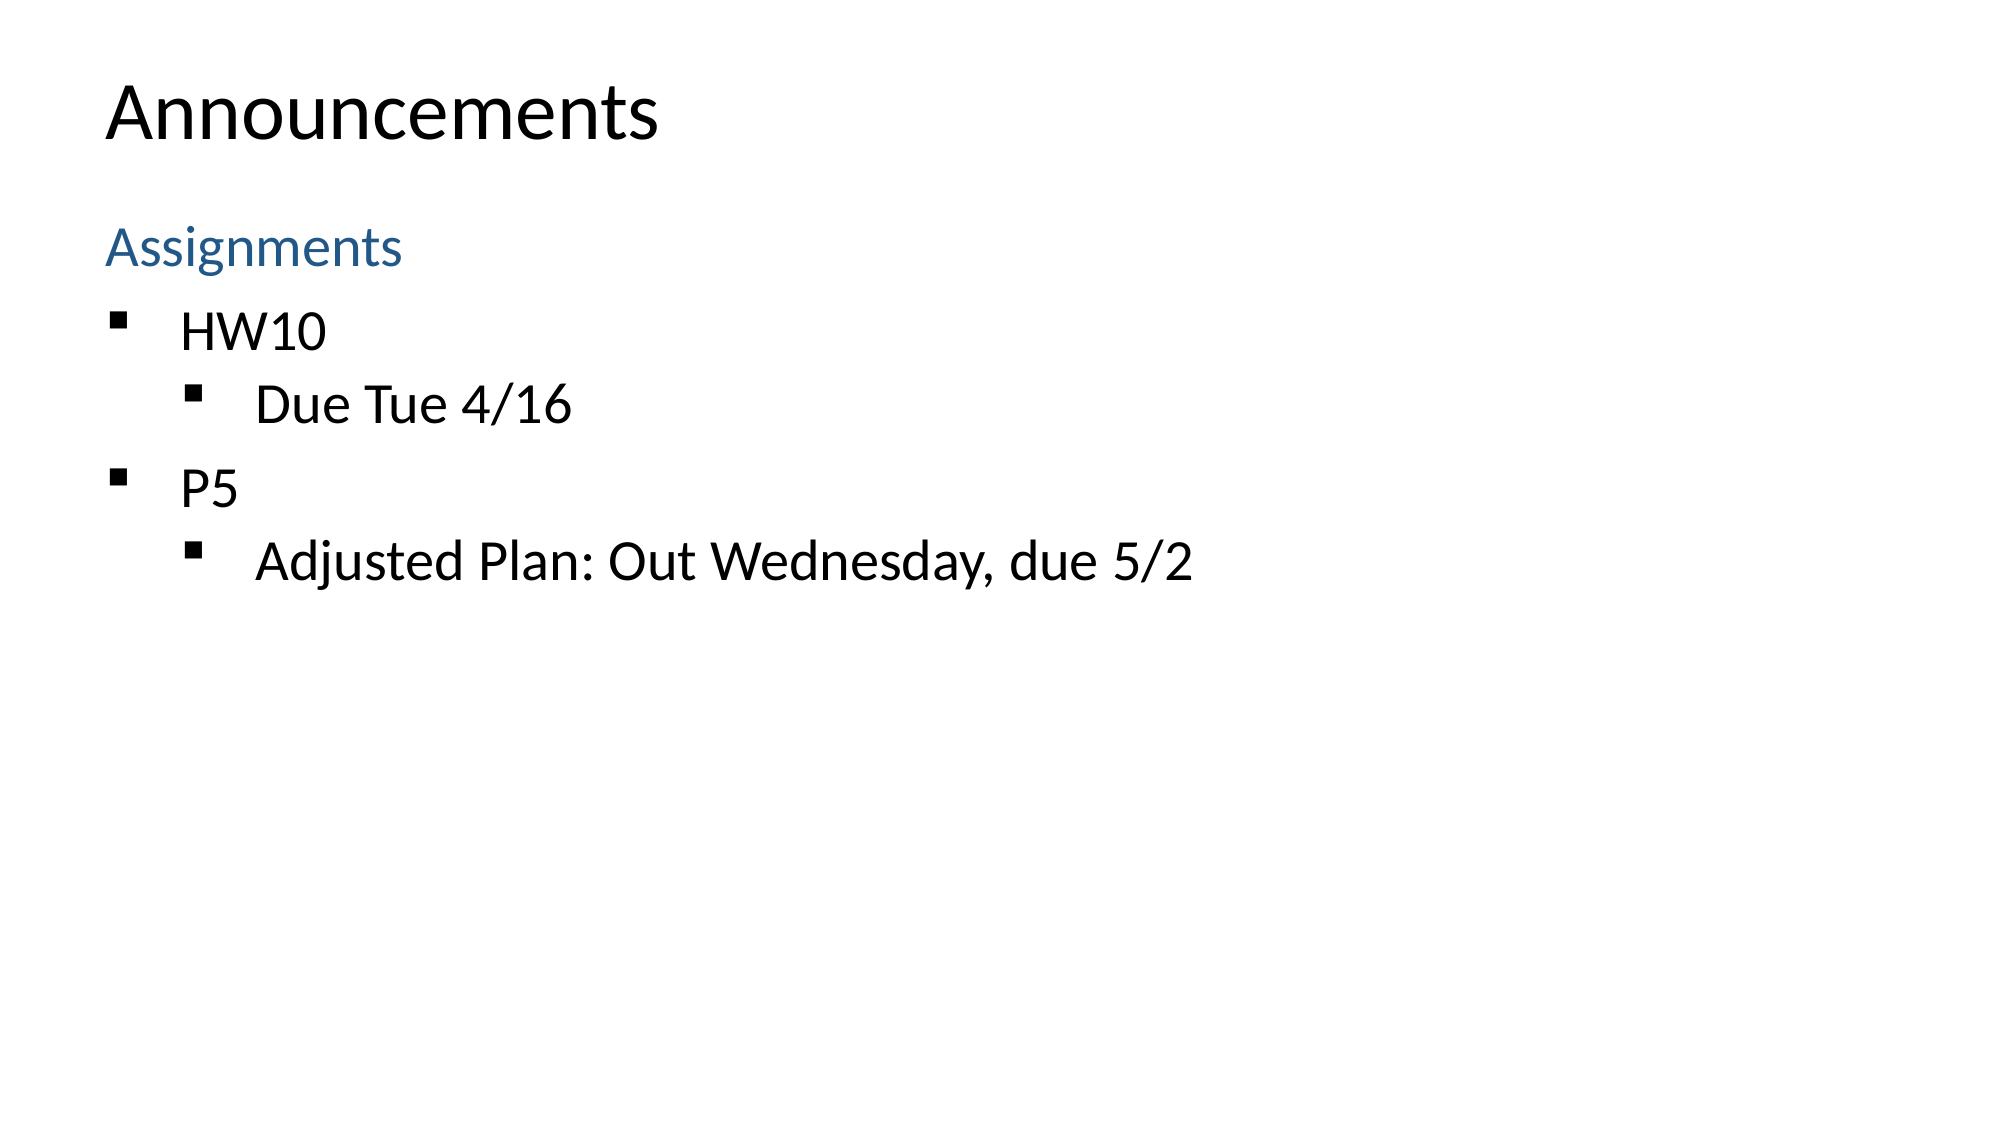

# Announcements
Assignments
HW10
Due Tue 4/16
P5
Adjusted Plan: Out Wednesday, due 5/2